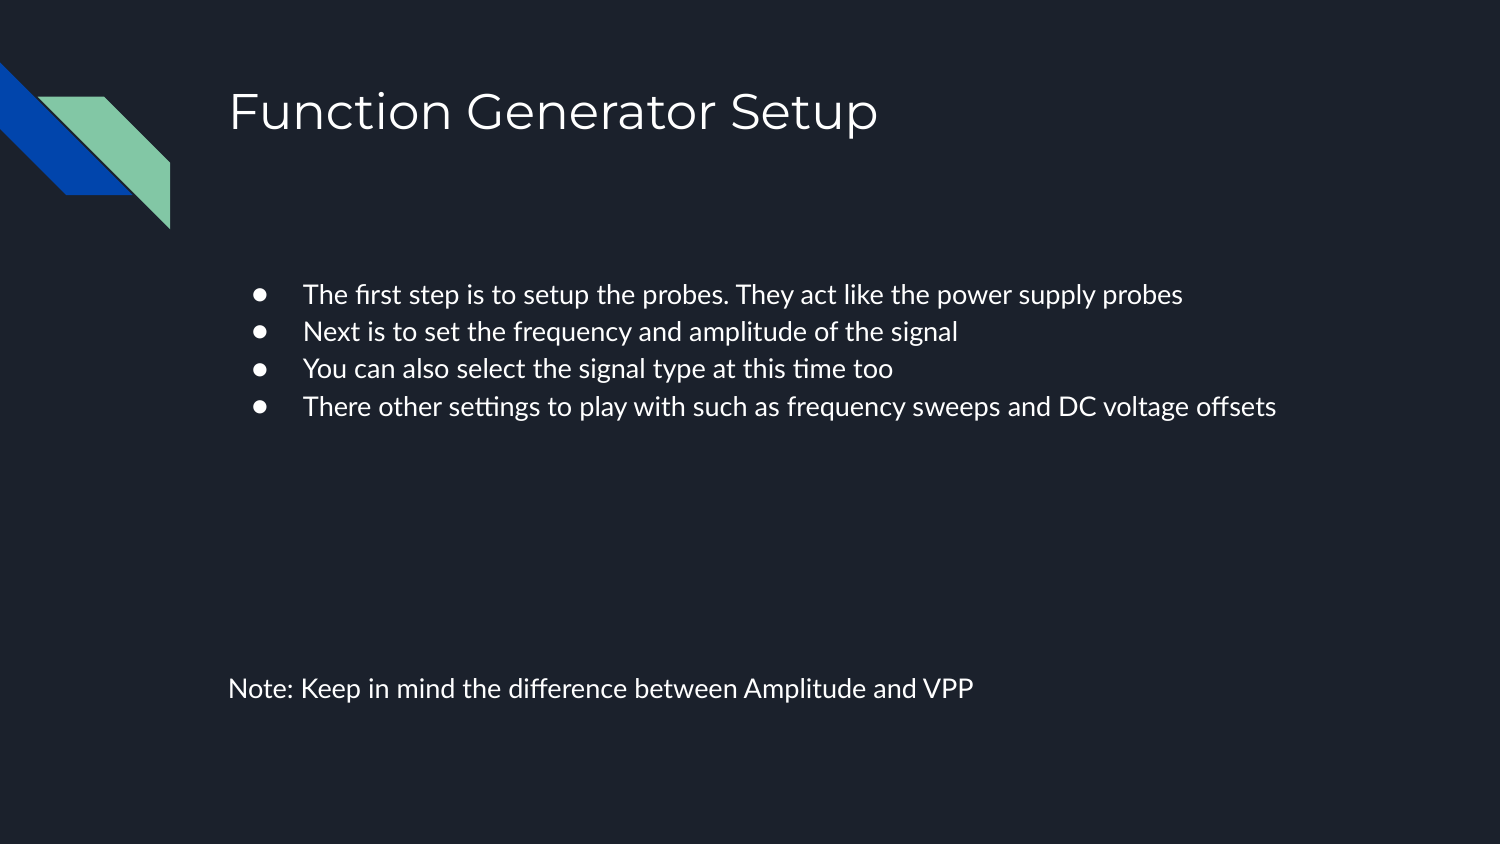

# Function Generator Setup
The first step is to setup the probes. They act like the power supply probes
Next is to set the frequency and amplitude of the signal
You can also select the signal type at this time too
There other settings to play with such as frequency sweeps and DC voltage offsets

Note: Keep in mind the difference between Amplitude and VPP